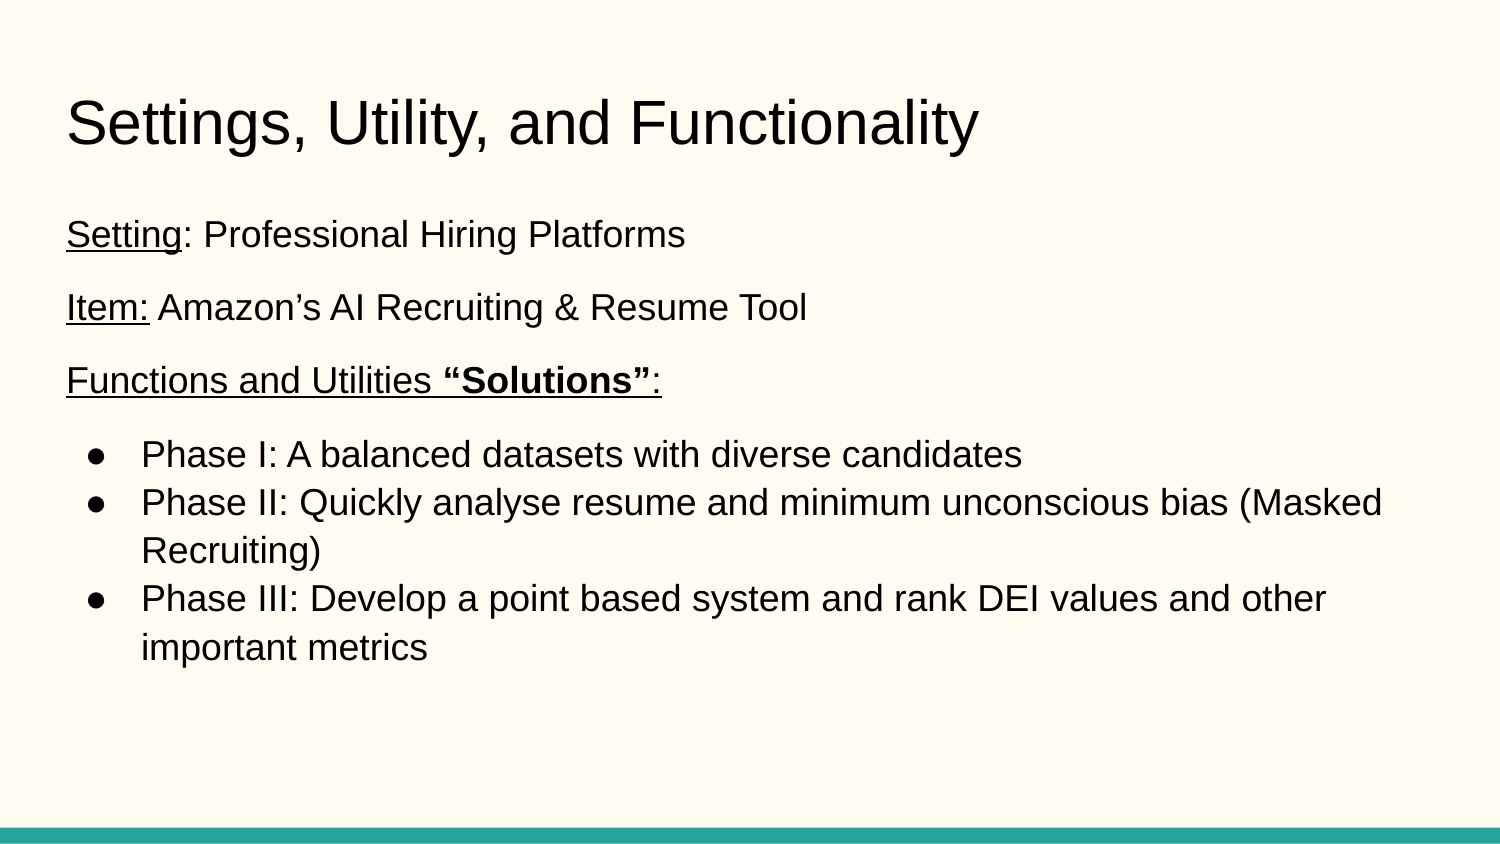

# Settings, Utility, and Functionality
Setting: Professional Hiring Platforms
Item: Amazon’s AI Recruiting & Resume Tool
Functions and Utilities “Solutions”:
Phase I: A balanced datasets with diverse candidates
Phase II: Quickly analyse resume and minimum unconscious bias (Masked Recruiting)
Phase III: Develop a point based system and rank DEI values and other important metrics